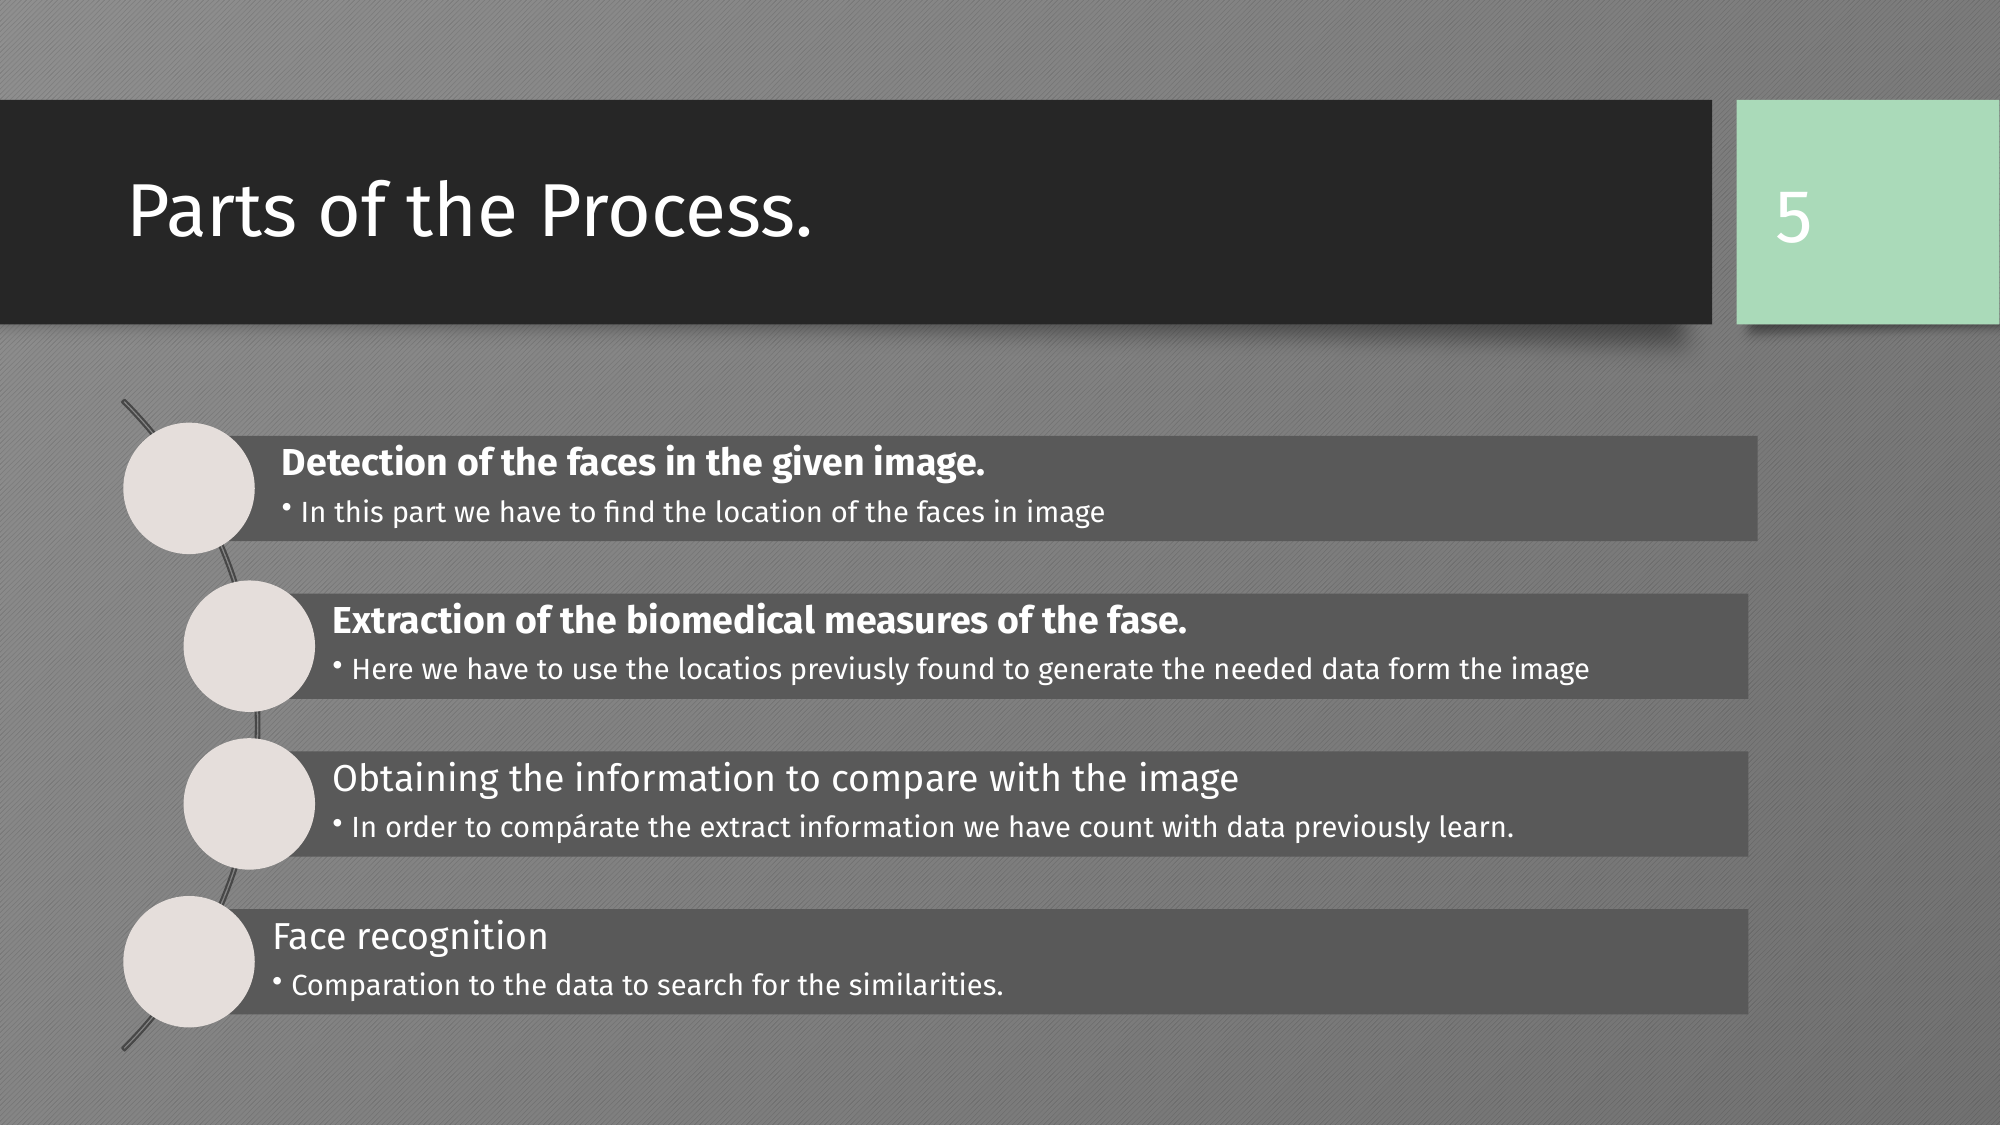

5
# Parts of the Process.
Detection of the faces in the given image.
In this part we have to find the location of the faces in image
Extraction of the biomedical measures of the fase.
Here we have to use the locatios previusly found to generate the needed data form the image
Obtaining the information to compare with the image
In order to compárate the extract information we have count with data previously learn.
Face recognition
Comparation to the data to search for the similarities.